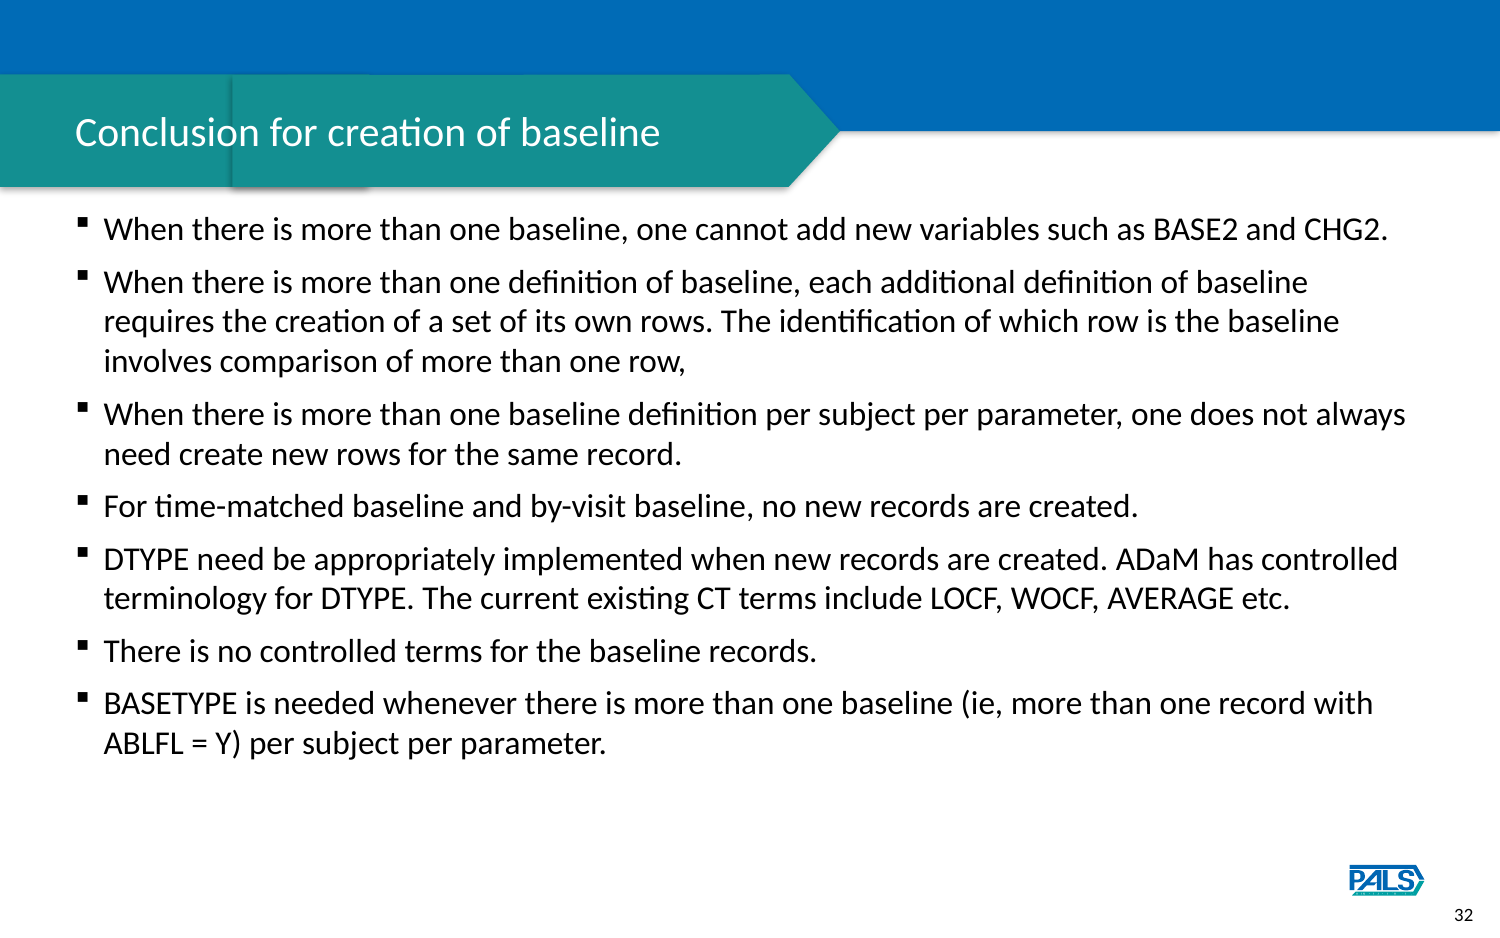

# Conclusion for creation of baseline
When there is more than one baseline, one cannot add new variables such as BASE2 and CHG2.
When there is more than one definition of baseline, each additional definition of baseline requires the creation of a set of its own rows. The identification of which row is the baseline involves comparison of more than one row,
When there is more than one baseline definition per subject per parameter, one does not always need create new rows for the same record.
For time-matched baseline and by-visit baseline, no new records are created.
DTYPE need be appropriately implemented when new records are created. ADaM has controlled terminology for DTYPE. The current existing CT terms include LOCF, WOCF, AVERAGE etc.
There is no controlled terms for the baseline records.
BASETYPE is needed whenever there is more than one baseline (ie, more than one record with ABLFL = Y) per subject per parameter.